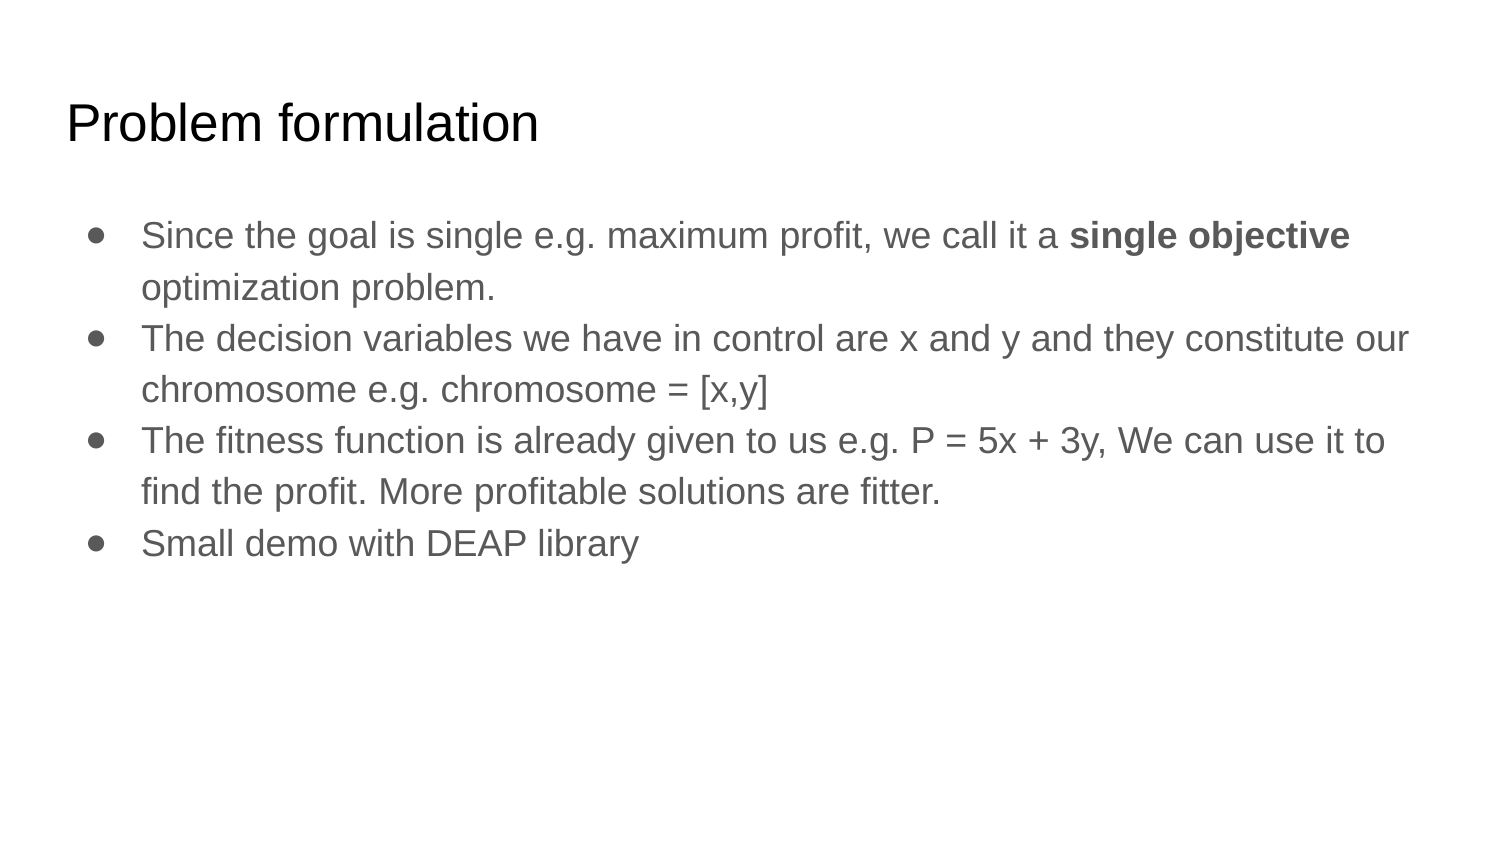

# Problem formulation
Since the goal is single e.g. maximum profit, we call it a single objective optimization problem.
The decision variables we have in control are x and y and they constitute our chromosome e.g. chromosome = [x,y]
The fitness function is already given to us e.g. P = 5x + 3y, We can use it to find the profit. More profitable solutions are fitter.
Small demo with DEAP library